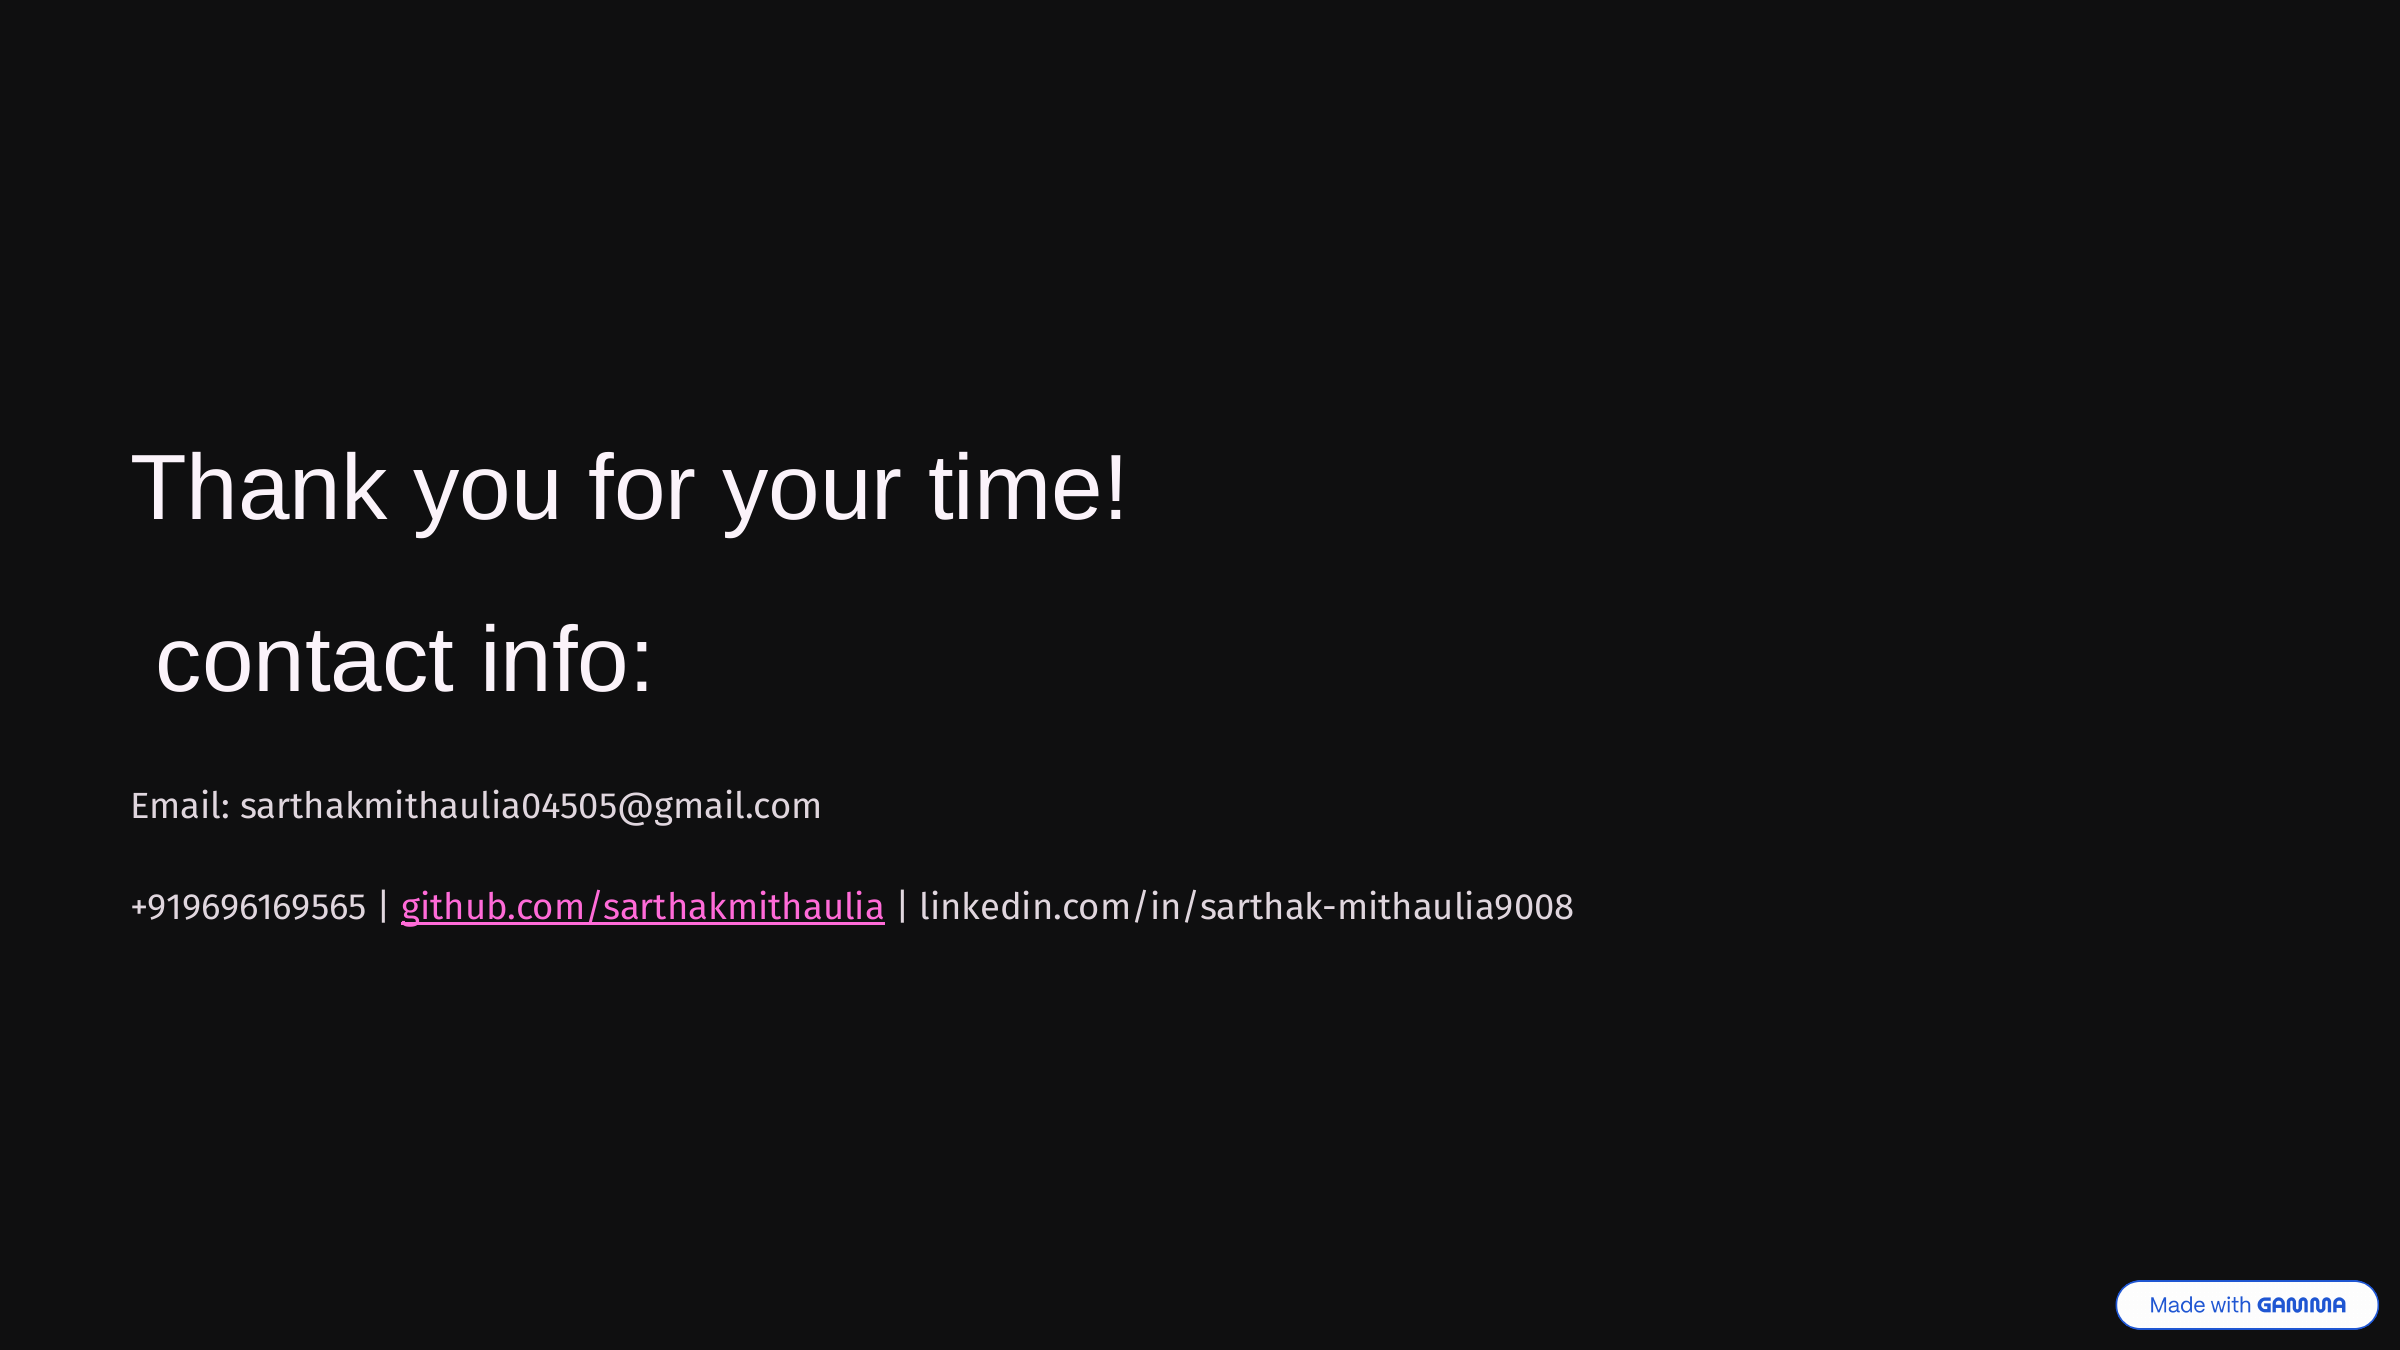

Thank you for your time!
 contact info:
Email: sarthakmithaulia04505@gmail.com
+919696169565 | github.com/sarthakmithaulia | linkedin.com/in/sarthak-mithaulia9008